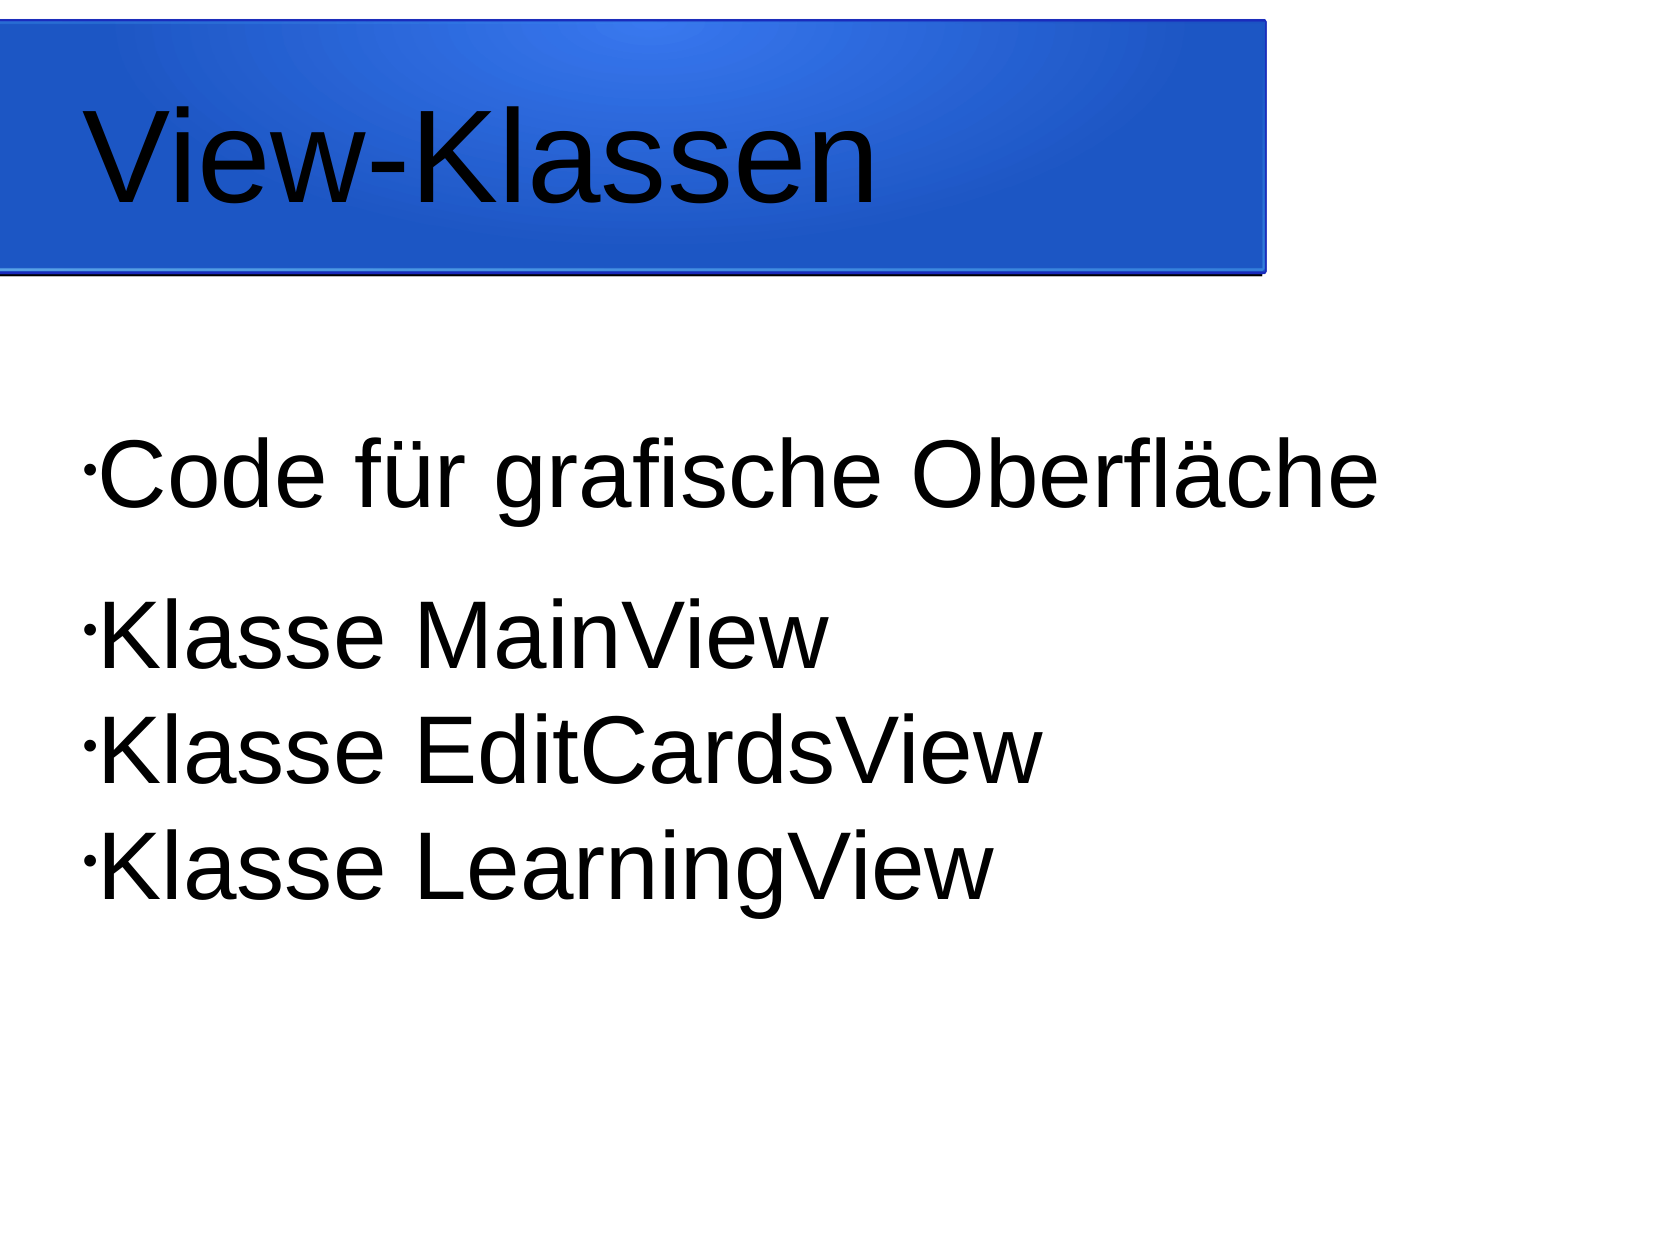

View-Klassen
Code für grafische Oberfläche

Klasse MainView
Klasse EditCardsView
Klasse LearningView